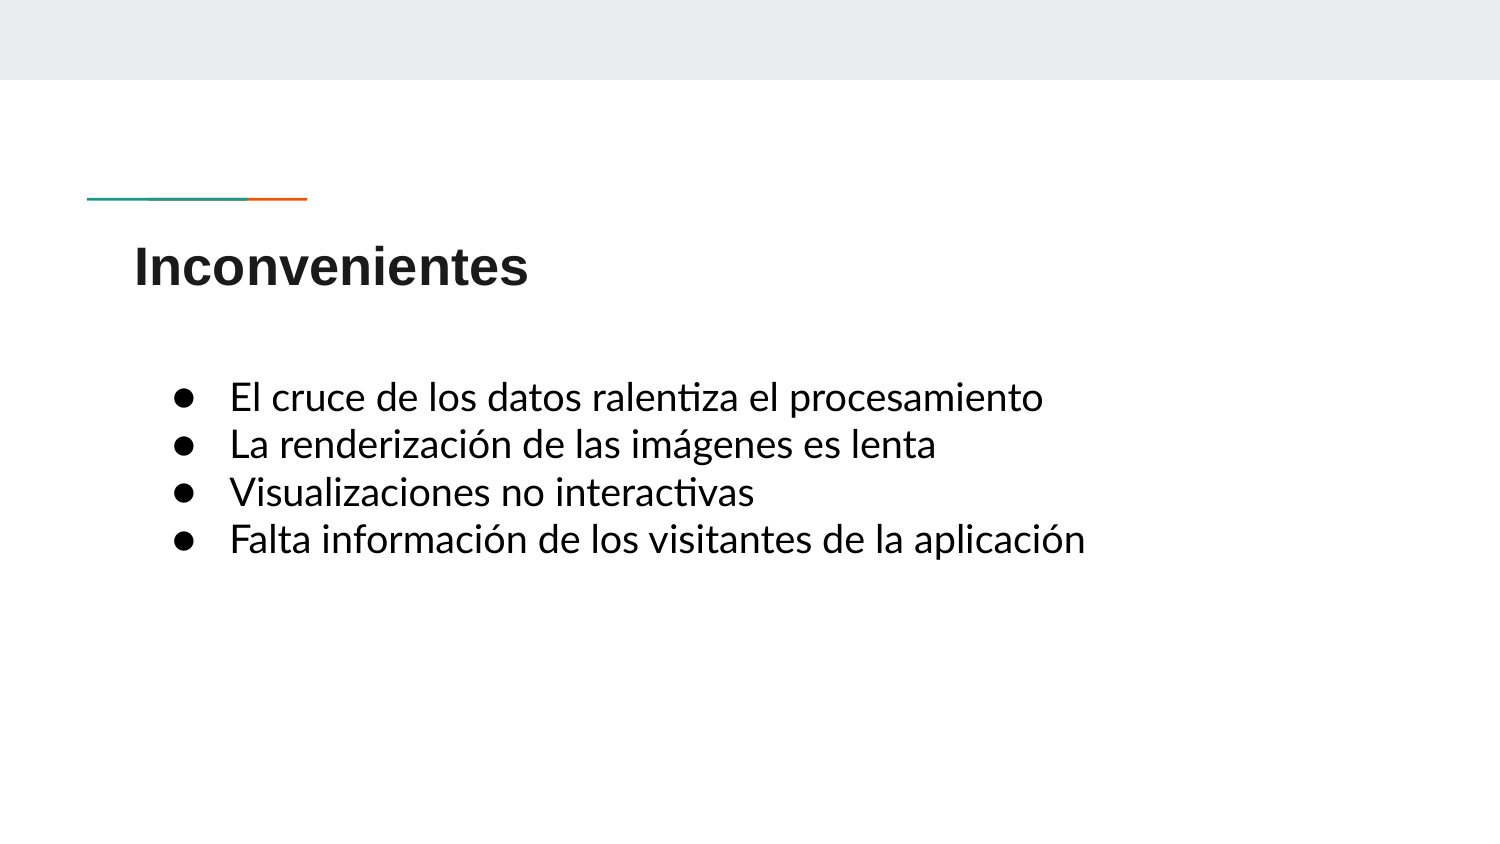

# Inconvenientes
El cruce de los datos ralentiza el procesamiento
La renderización de las imágenes es lenta
Visualizaciones no interactivas
Falta información de los visitantes de la aplicación